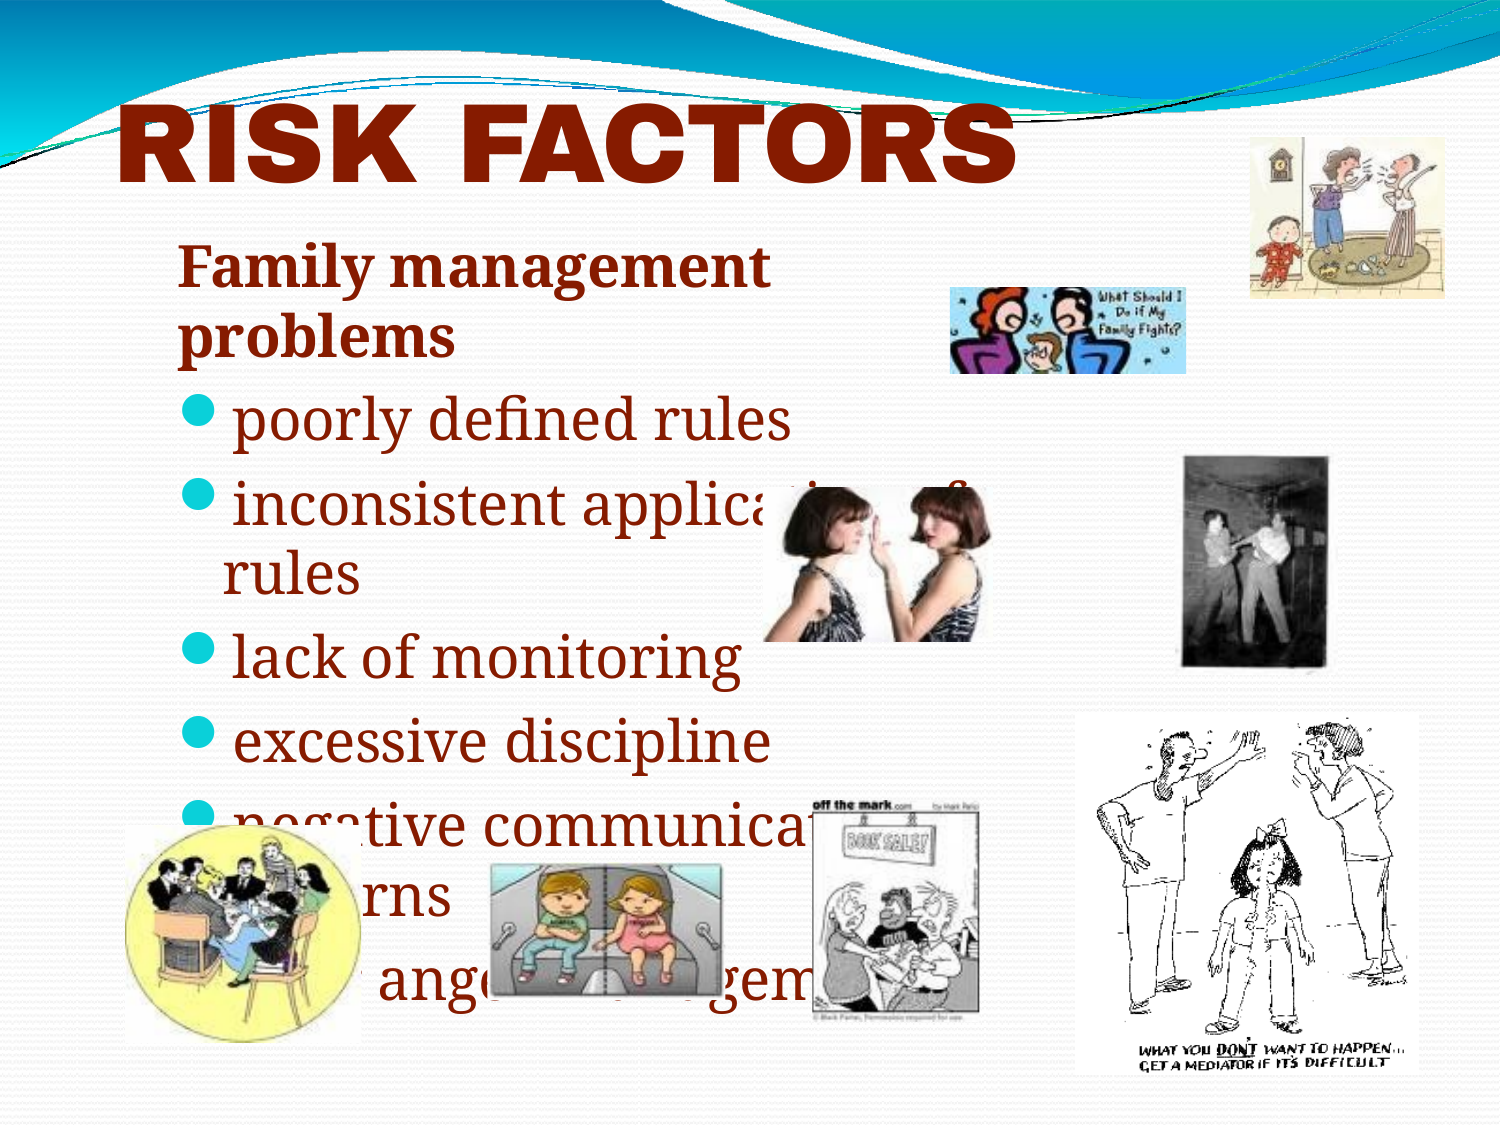

# RISK FACTORS

Family management problems
poorly defined rules
inconsistent application of rules
lack of monitoring
excessive discipline
negative communication patterns
poor anger management